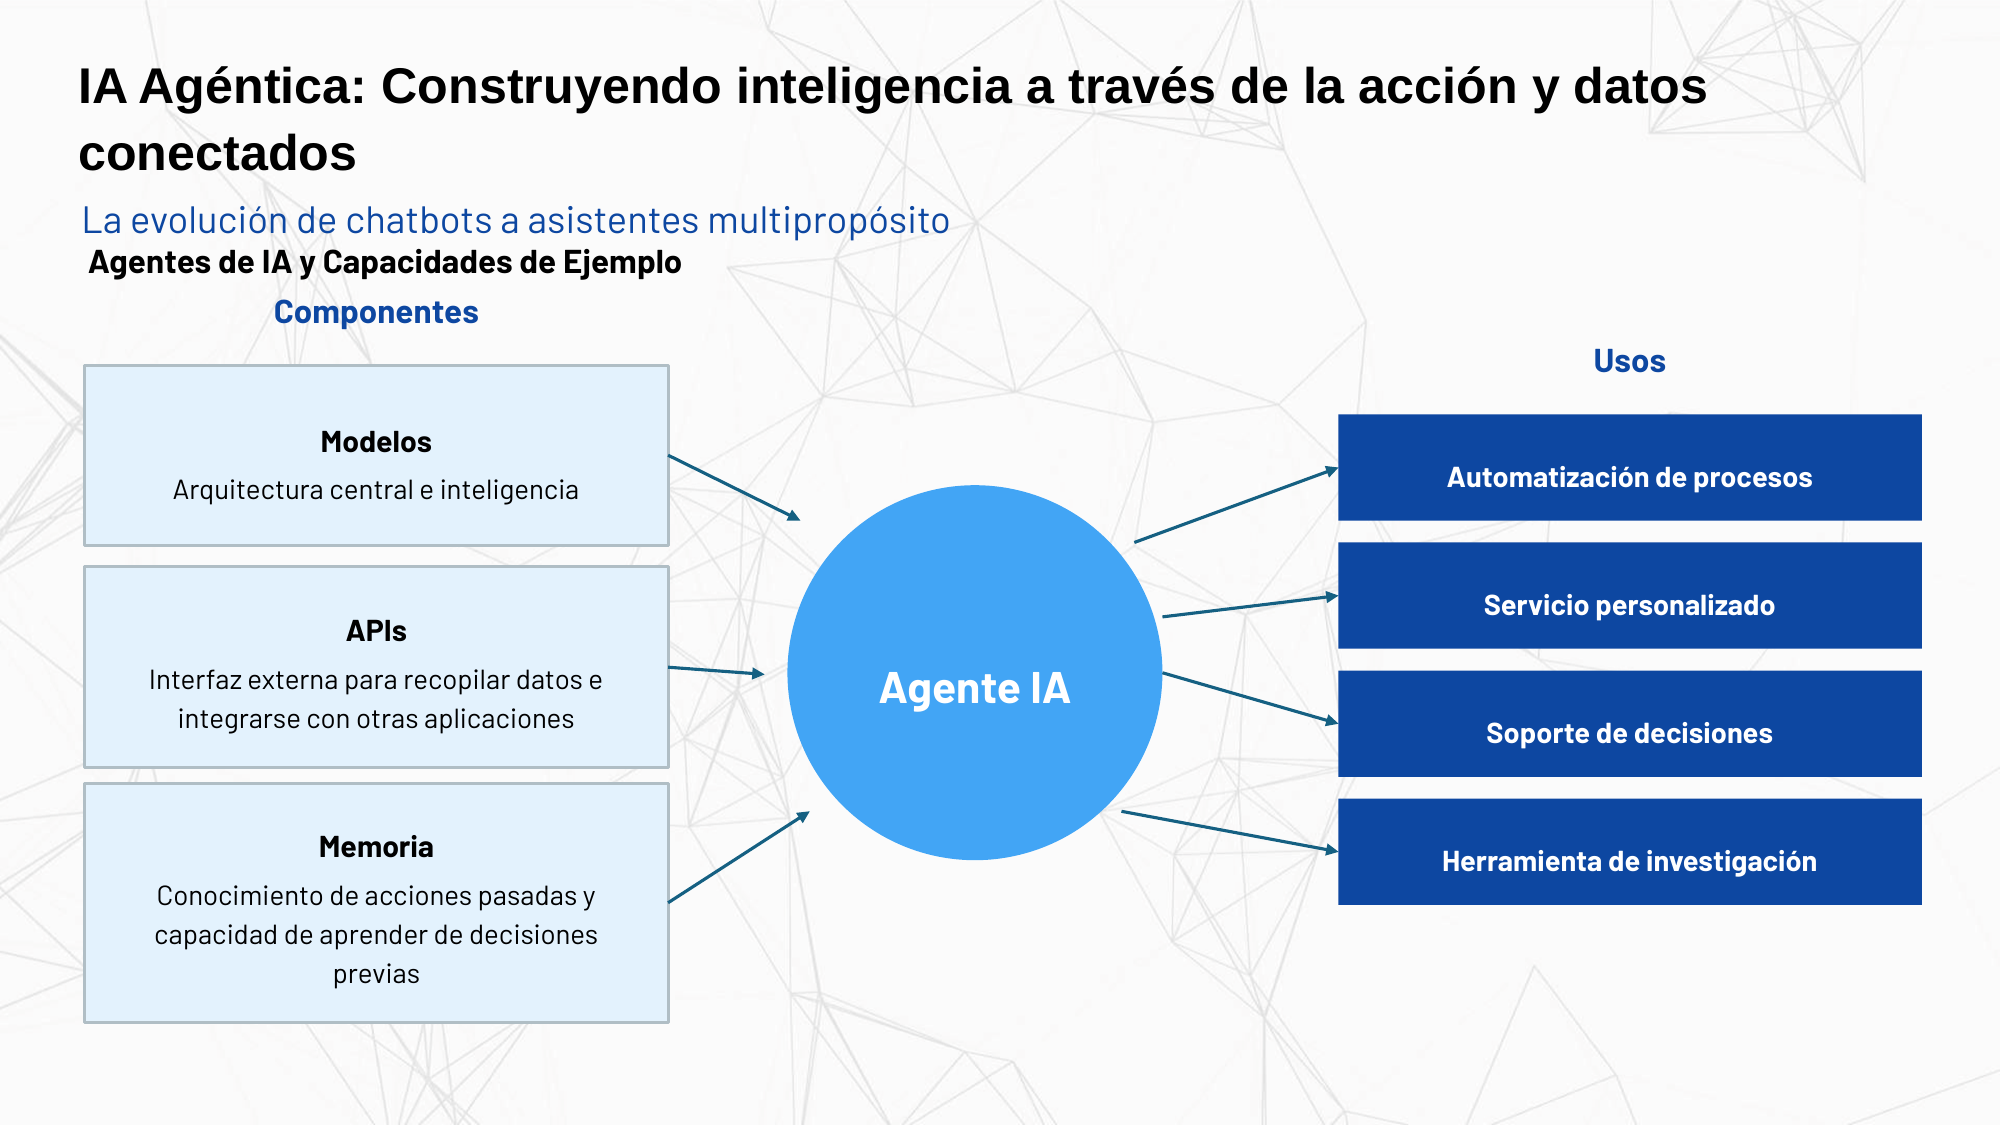

IA Agéntica: Construyendo inteligencia a través de la acción y datos conectados
La evolución de chatbots a asistentes multipropósito
Agentes de IA y Capacidades de Ejemplo
Componentes
Usos

Modelos

Automatización de procesos
Arquitectura central e inteligencia

Servicio personalizado
APIs
Agente IA
Interfaz externa para recopilar datos e integrarse con otras aplicaciones

Soporte de decisiones

Memoria
Herramienta de investigación
Conocimiento de acciones pasadas y capacidad de aprender de decisiones previas